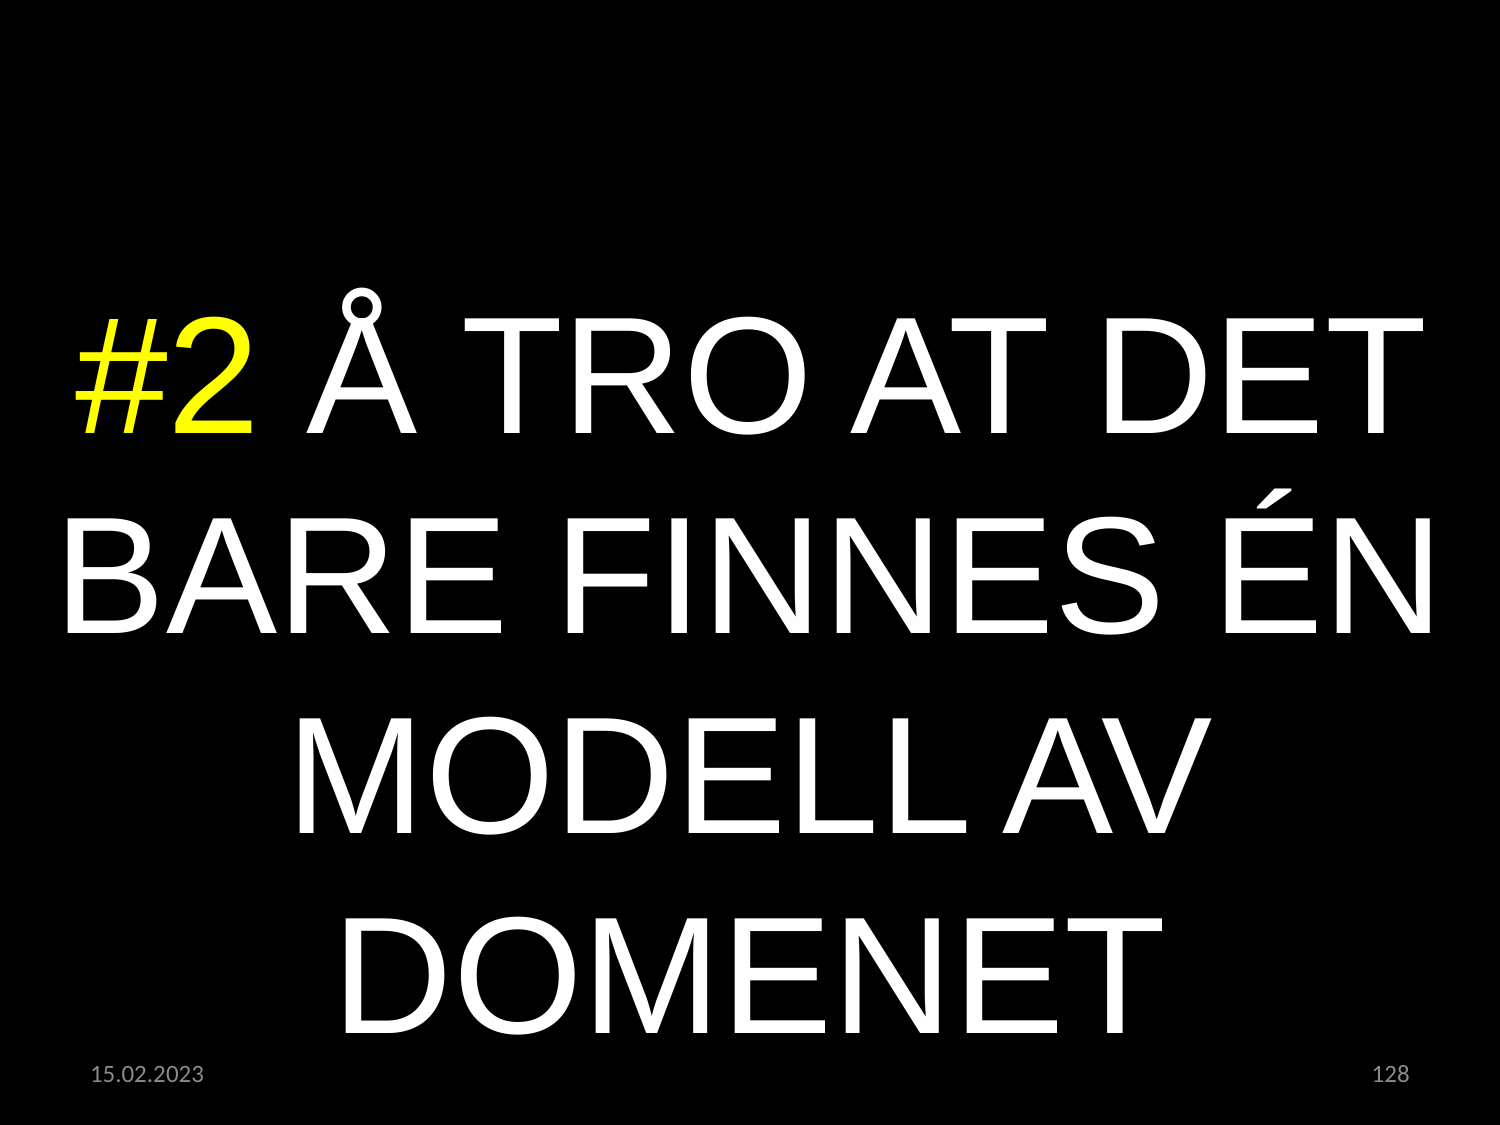

#2 Å TRO AT DET BARE FINNES ÉN MODELL AV DOMENET
15.02.2023
128